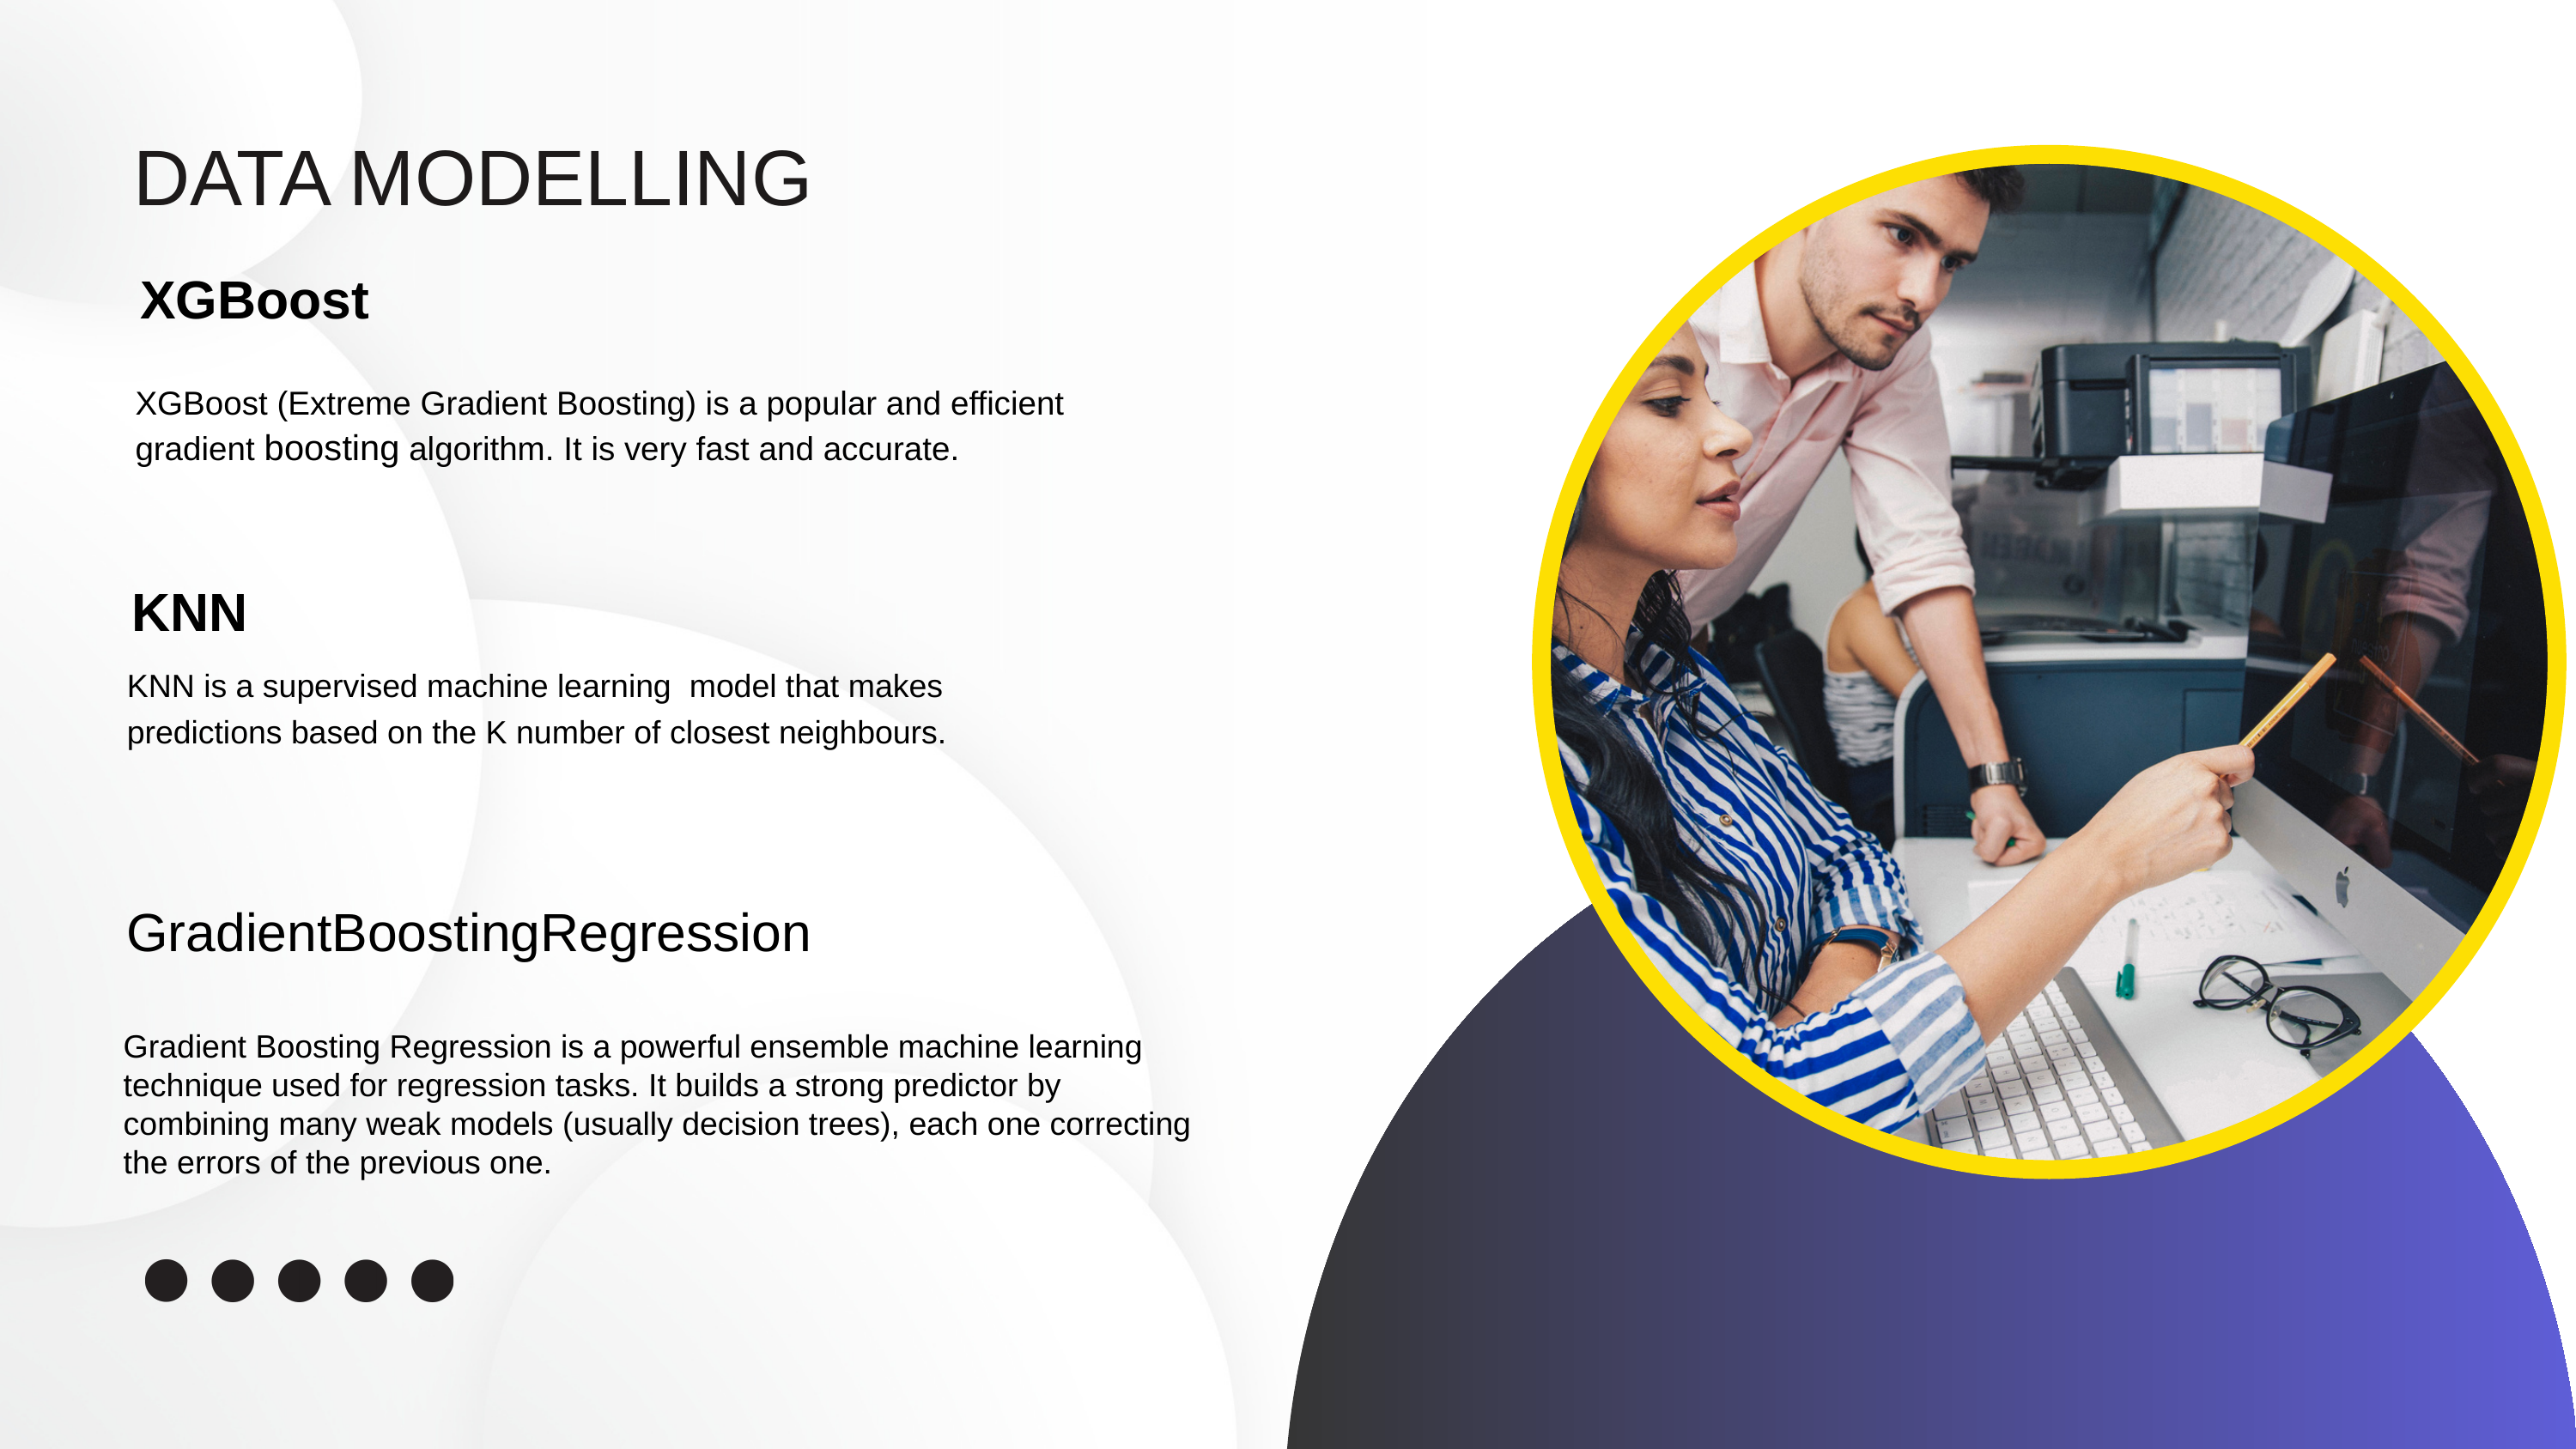

DATA MODELLING

XGBoost
XGBoost (Extreme Gradient Boosting) is a popular and efficient gradient boosting algorithm. It is very fast and accurate.
KNN
KNN is a supervised machine learning  model that makes predictions based on the K number of closest neighbours.

GradientBoostingRegression
Gradient Boosting Regression is a powerful ensemble machine learning technique used for regression tasks. It builds a strong predictor by combining many weak models (usually decision trees), each one correcting the errors of the previous one.